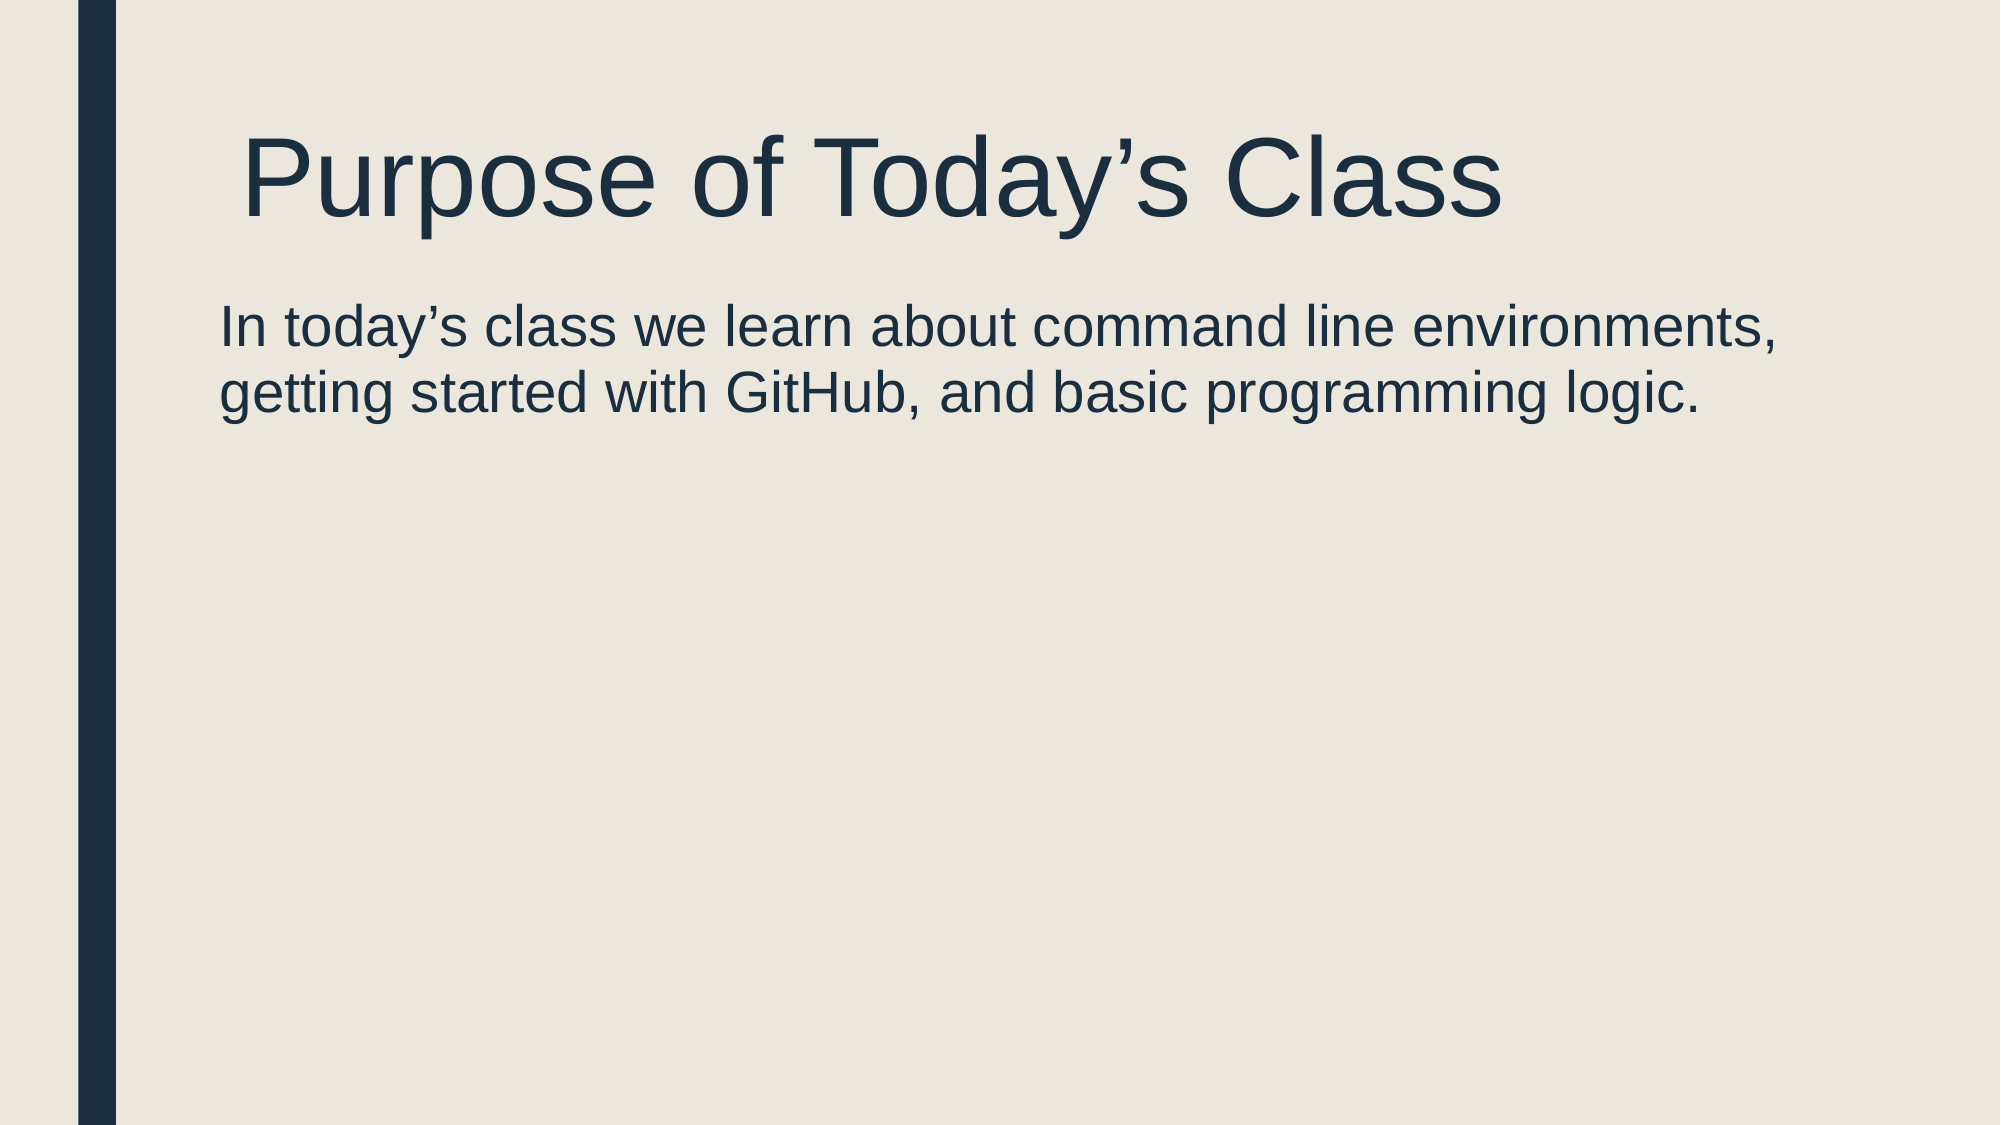

# Purpose of Today’s Class
In today’s class we learn about command line environments, getting started with GitHub, and basic programming logic.